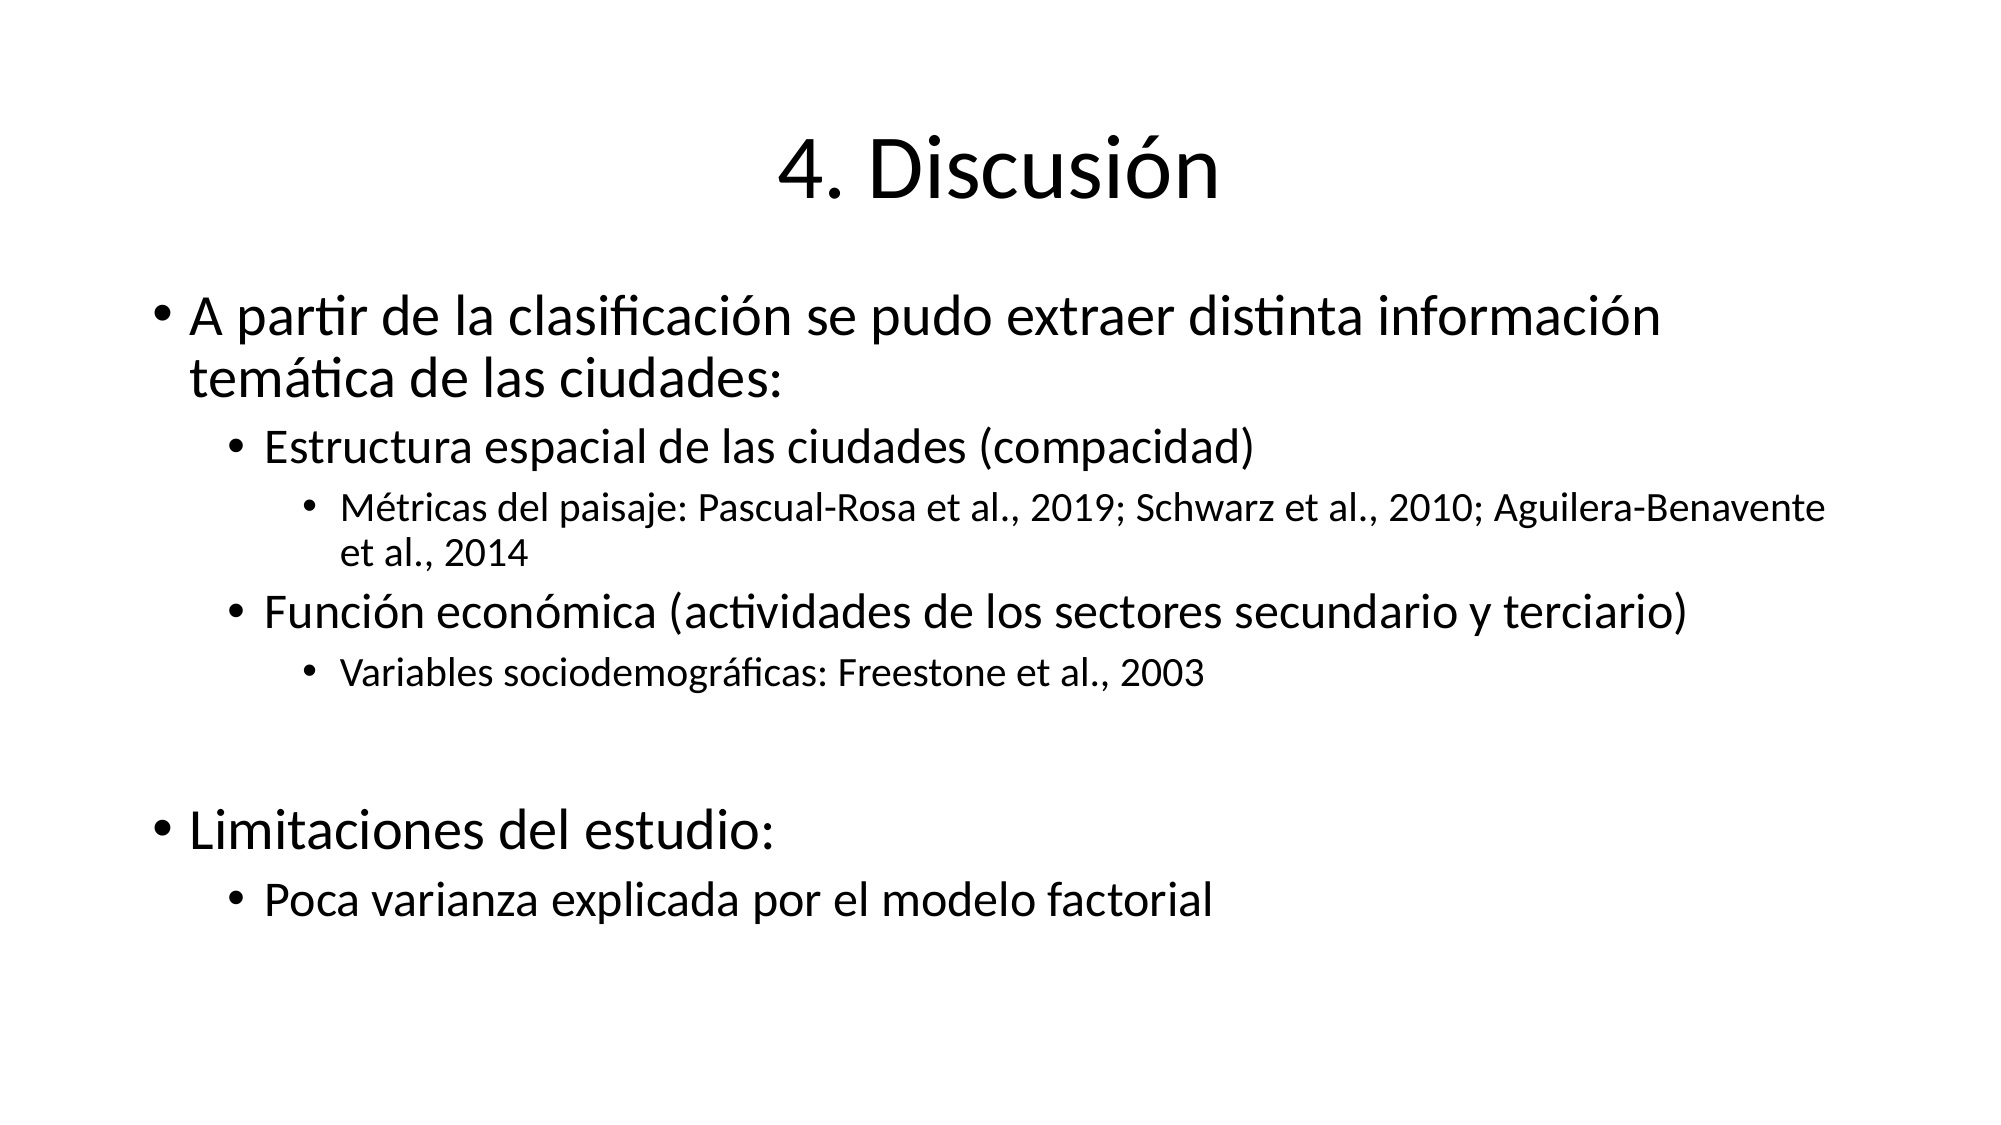

# 4. Discusión
A partir de la clasificación se pudo extraer distinta información temática de las ciudades:
Estructura espacial de las ciudades (compacidad)
Métricas del paisaje: Pascual-Rosa et al., 2019; Schwarz et al., 2010; Aguilera-Benavente et al., 2014
Función económica (actividades de los sectores secundario y terciario)
Variables sociodemográficas: Freestone et al., 2003

Limitaciones del estudio:
Poca varianza explicada por el modelo factorial